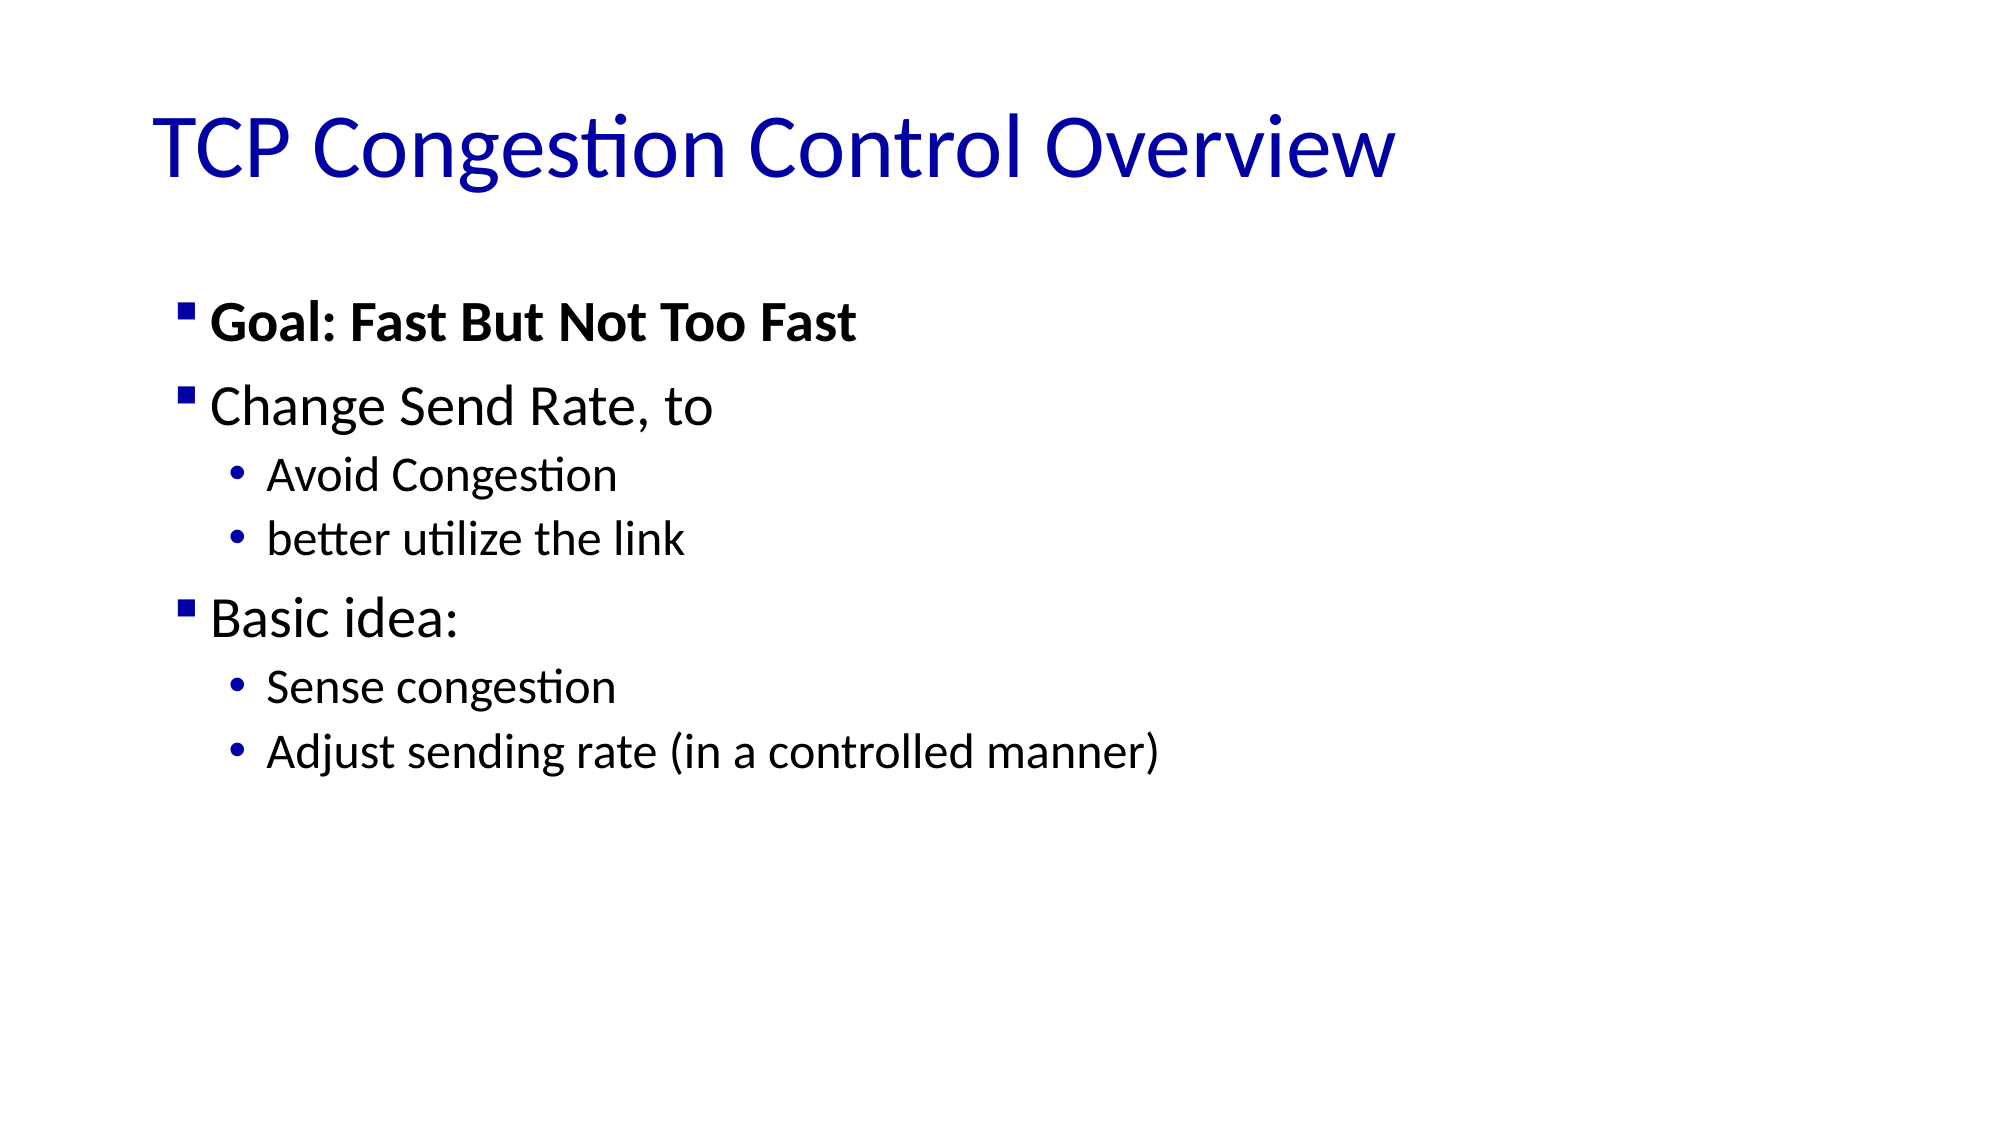

# TCP Congestion Control Overview
Goal: Fast But Not Too Fast
Change Send Rate, to
Avoid Congestion
better utilize the link
Basic idea:
Sense congestion
Adjust sending rate (in a controlled manner)